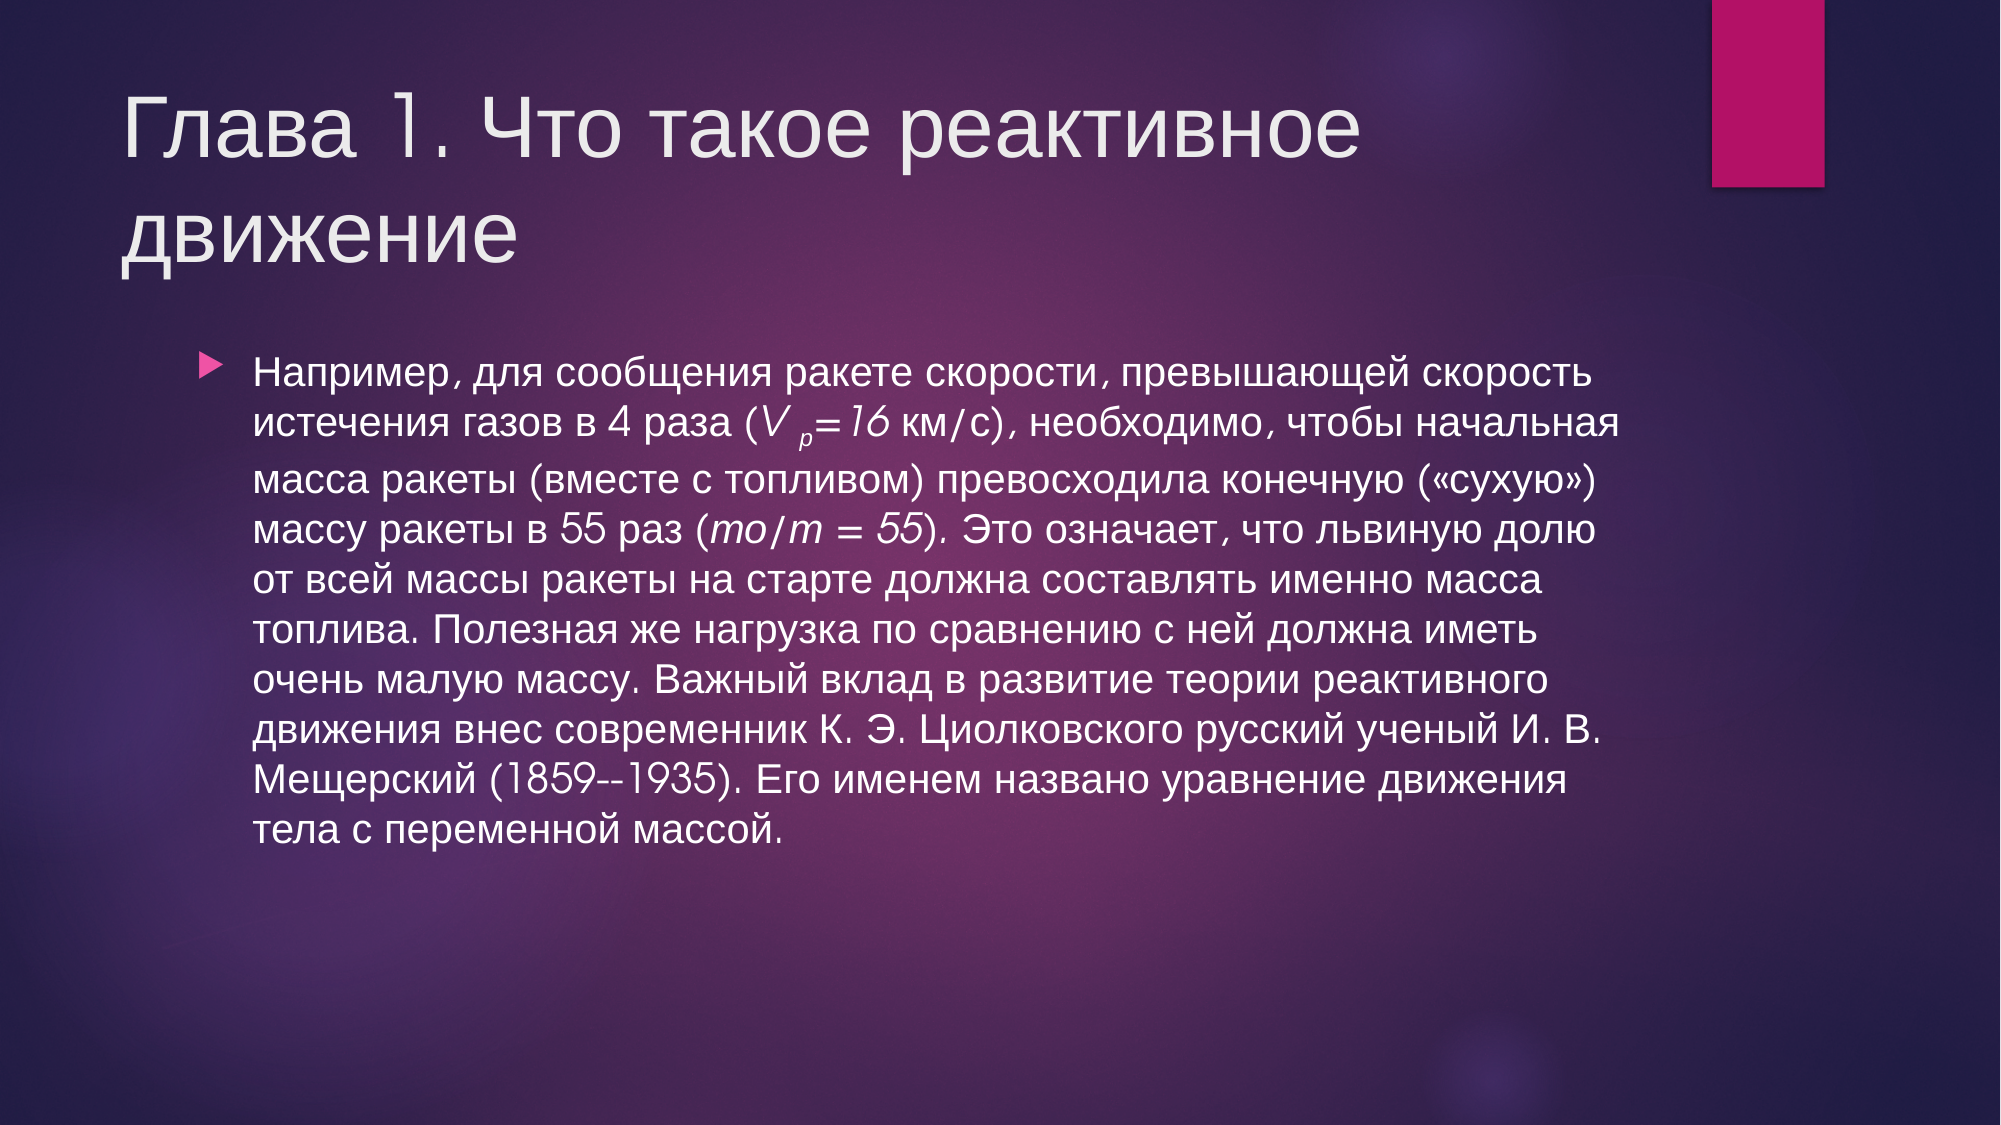

# Глава 1. Что такое реактивное движение

Например, для сообщения ракете скорости, превышающей скорость истечения газов в 4 раза (V р=16 км/с), необходимо, чтобы начальная масса ракеты (вместе с топливом) превосходила конечную («сухую») массу ракеты в 55 раз (то/т = 55). Это означает, что львиную долю от всей массы ракеты на старте должна составлять именно масса топлива. Полезная же нагрузка по сравнению с ней должна иметь очень малую массу. Важный вклад в развитие теории реактивного движения внес современник К. Э. Циолковского русский ученый И. В. Мещерский (1859--1935). Его именем названо уравнение движения тела с переменной массой.